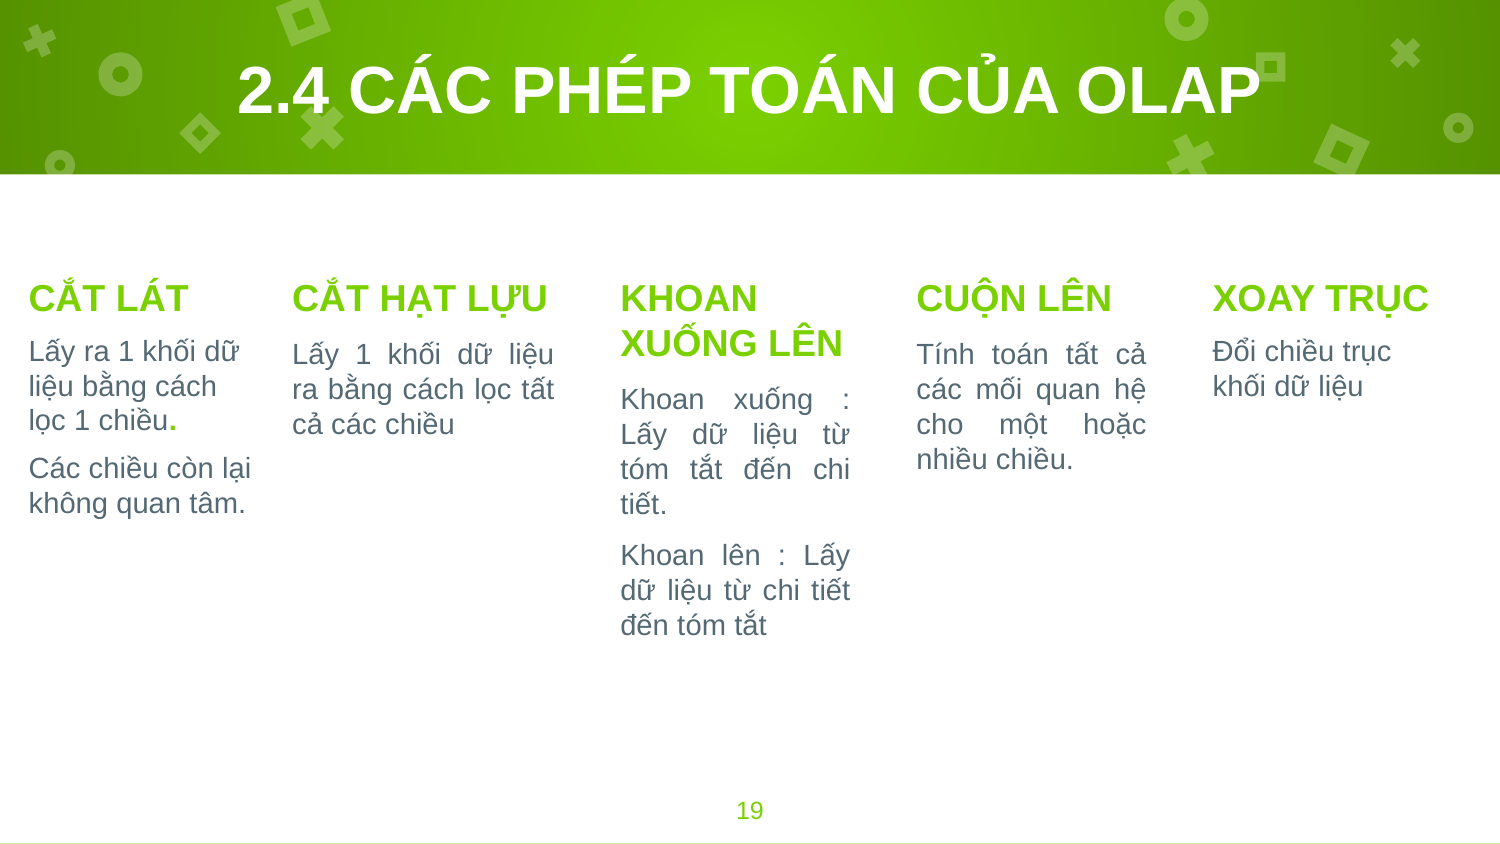

# 2.4 CÁC PHÉP TOÁN CỦA OLAP
CẮT LÁT
Lấy ra 1 khối dữ liệu bằng cách lọc 1 chiều.
Các chiều còn lại không quan tâm.
CẮT HẠT LỰU
Lấy 1 khối dữ liệu ra bằng cách lọc tất cả các chiều
KHOAN XUỐNG LÊN
Khoan xuống : Lấy dữ liệu từ tóm tắt đến chi tiết.
Khoan lên : Lấy dữ liệu từ chi tiết đến tóm tắt
CUỘN LÊN
Tính toán tất cả các mối quan hệ cho một hoặc nhiều chiều.
XOAY TRỤC
Đổi chiều trục khối dữ liệu
19